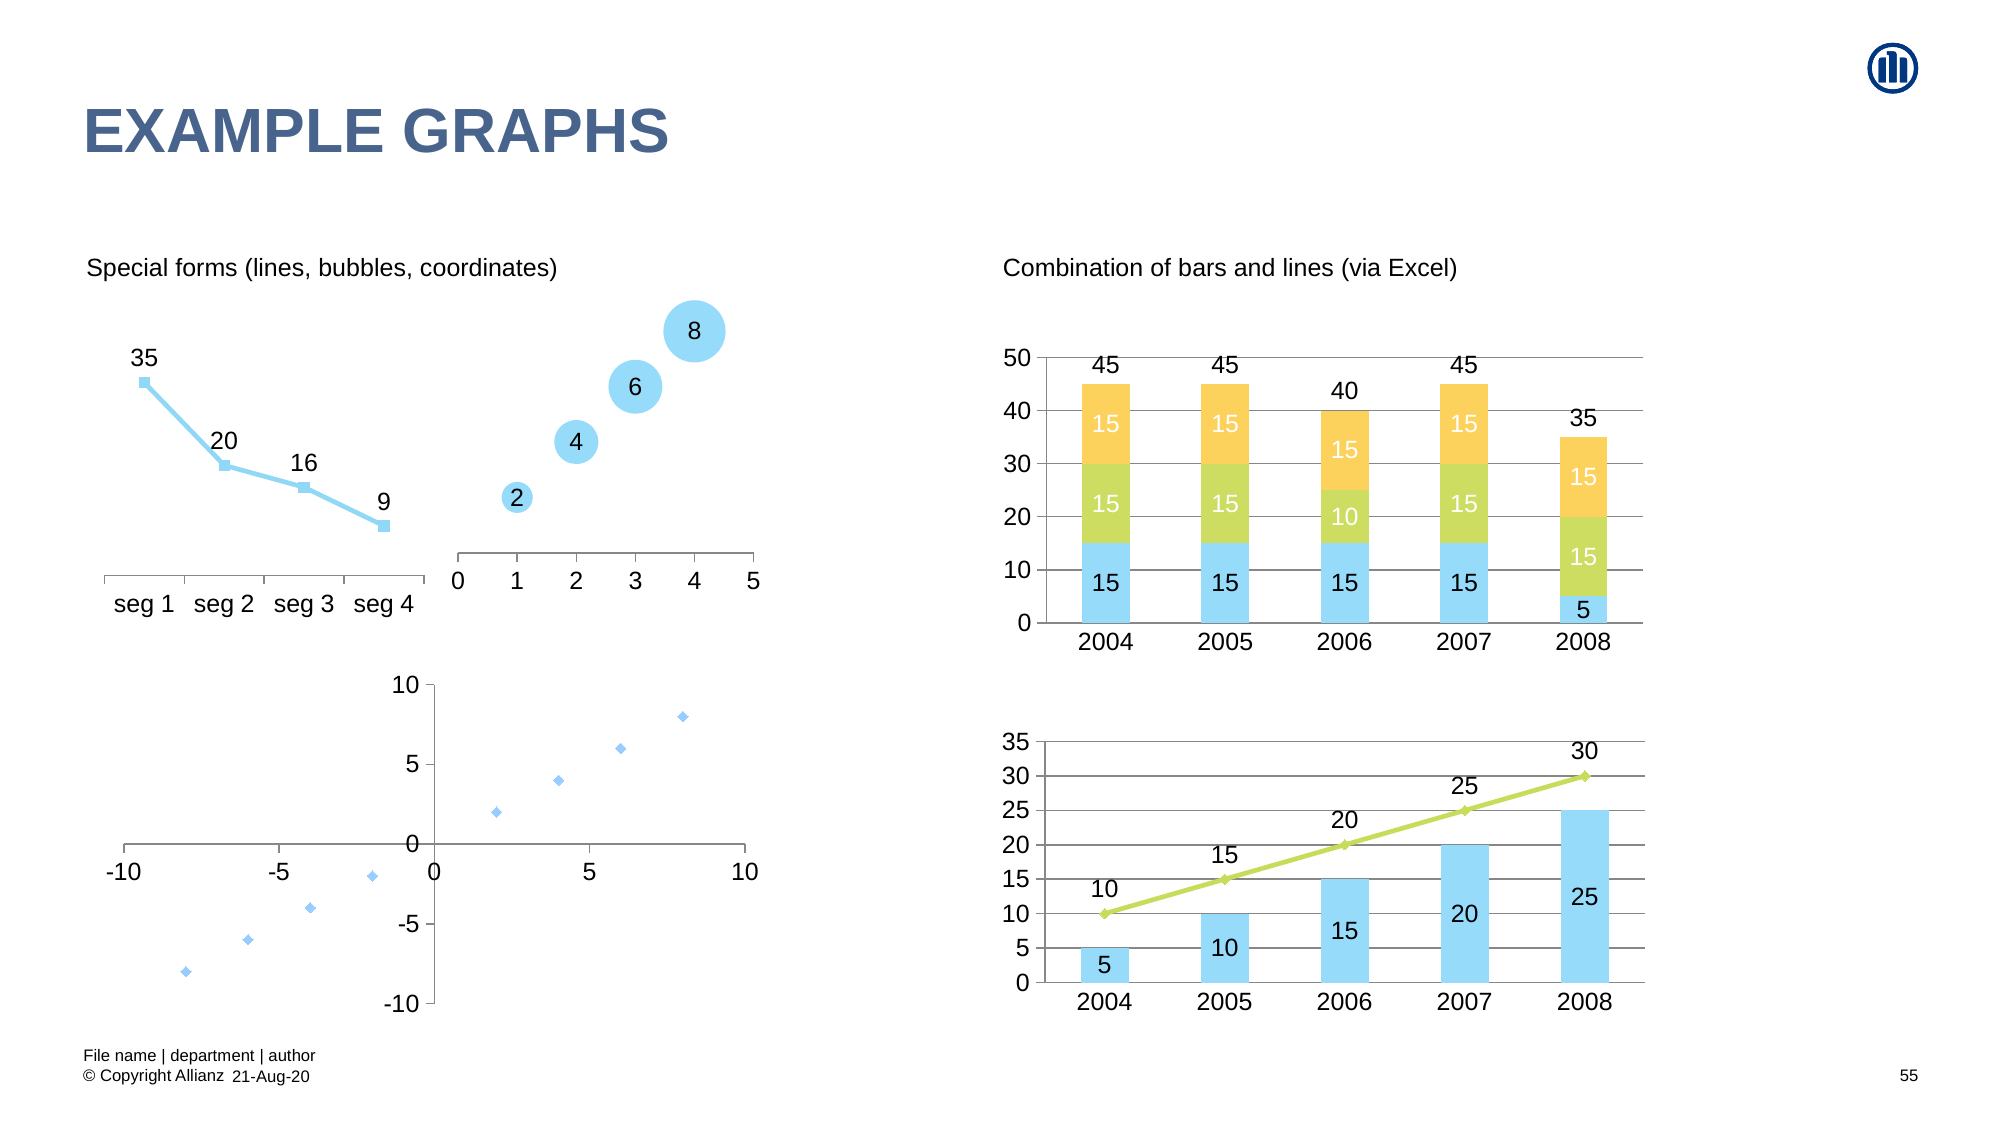

# Example graphs
Combination of bars and lines (via Excel)

Special forms (lines, bubbles, coordinates)

### Chart

| Category | abc |
|---|---|

### Chart

| Category | seg 1 |
|---|---|
| seg 1 | 35.0 |
| seg 2 | 20.0 |
| seg 3 | 16.0 |
| seg 4 | 9.0 |

### Chart

| Category | L/H | P/C | AM | Total |
|---|---|---|---|---|
| 2004 | 15.0 | 15.0 | 15.0 | 45.0 |
| 2005 | 15.0 | 15.0 | 15.0 | 45.0 |
| 2006 | 15.0 | 10.0 | 15.0 | 40.0 |
| 2007 | 15.0 | 15.0 | 15.0 | 45.0 |
| 2008 | 5.0 | 15.0 | 15.0 | 35.0 |

### Chart

| Category | abc |
|---|---|

[unsupported chart]

File name | department | author
55
21-Aug-20